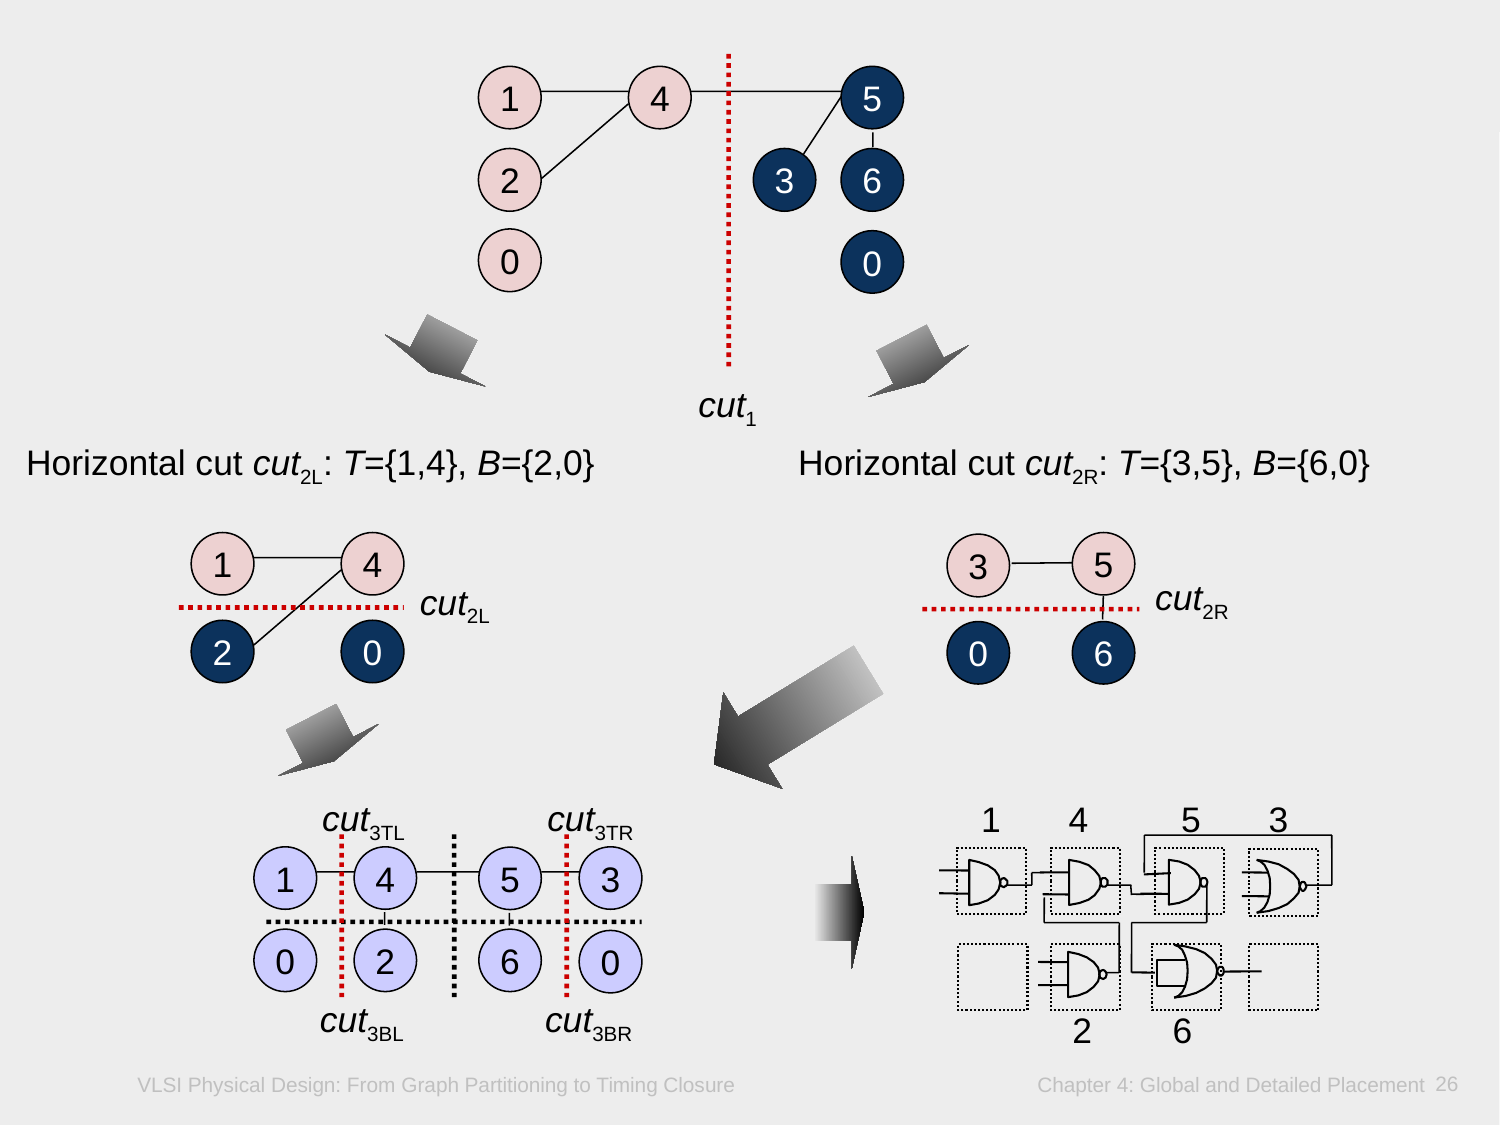

1
4
5

2
3
6
0
0

cut1
Horizontal cut cut2L: T={1,4}, B={2,0}
Horizontal cut cut2R: T={3,5}, B={6,0}
1
4
5
3

cut2R

cut2L

2
0
0
6

cut3TL
cut3TR

1
4
3
5

0
2
6
0
cut3BL
cut3BR
1
4
5
3

2
6
26